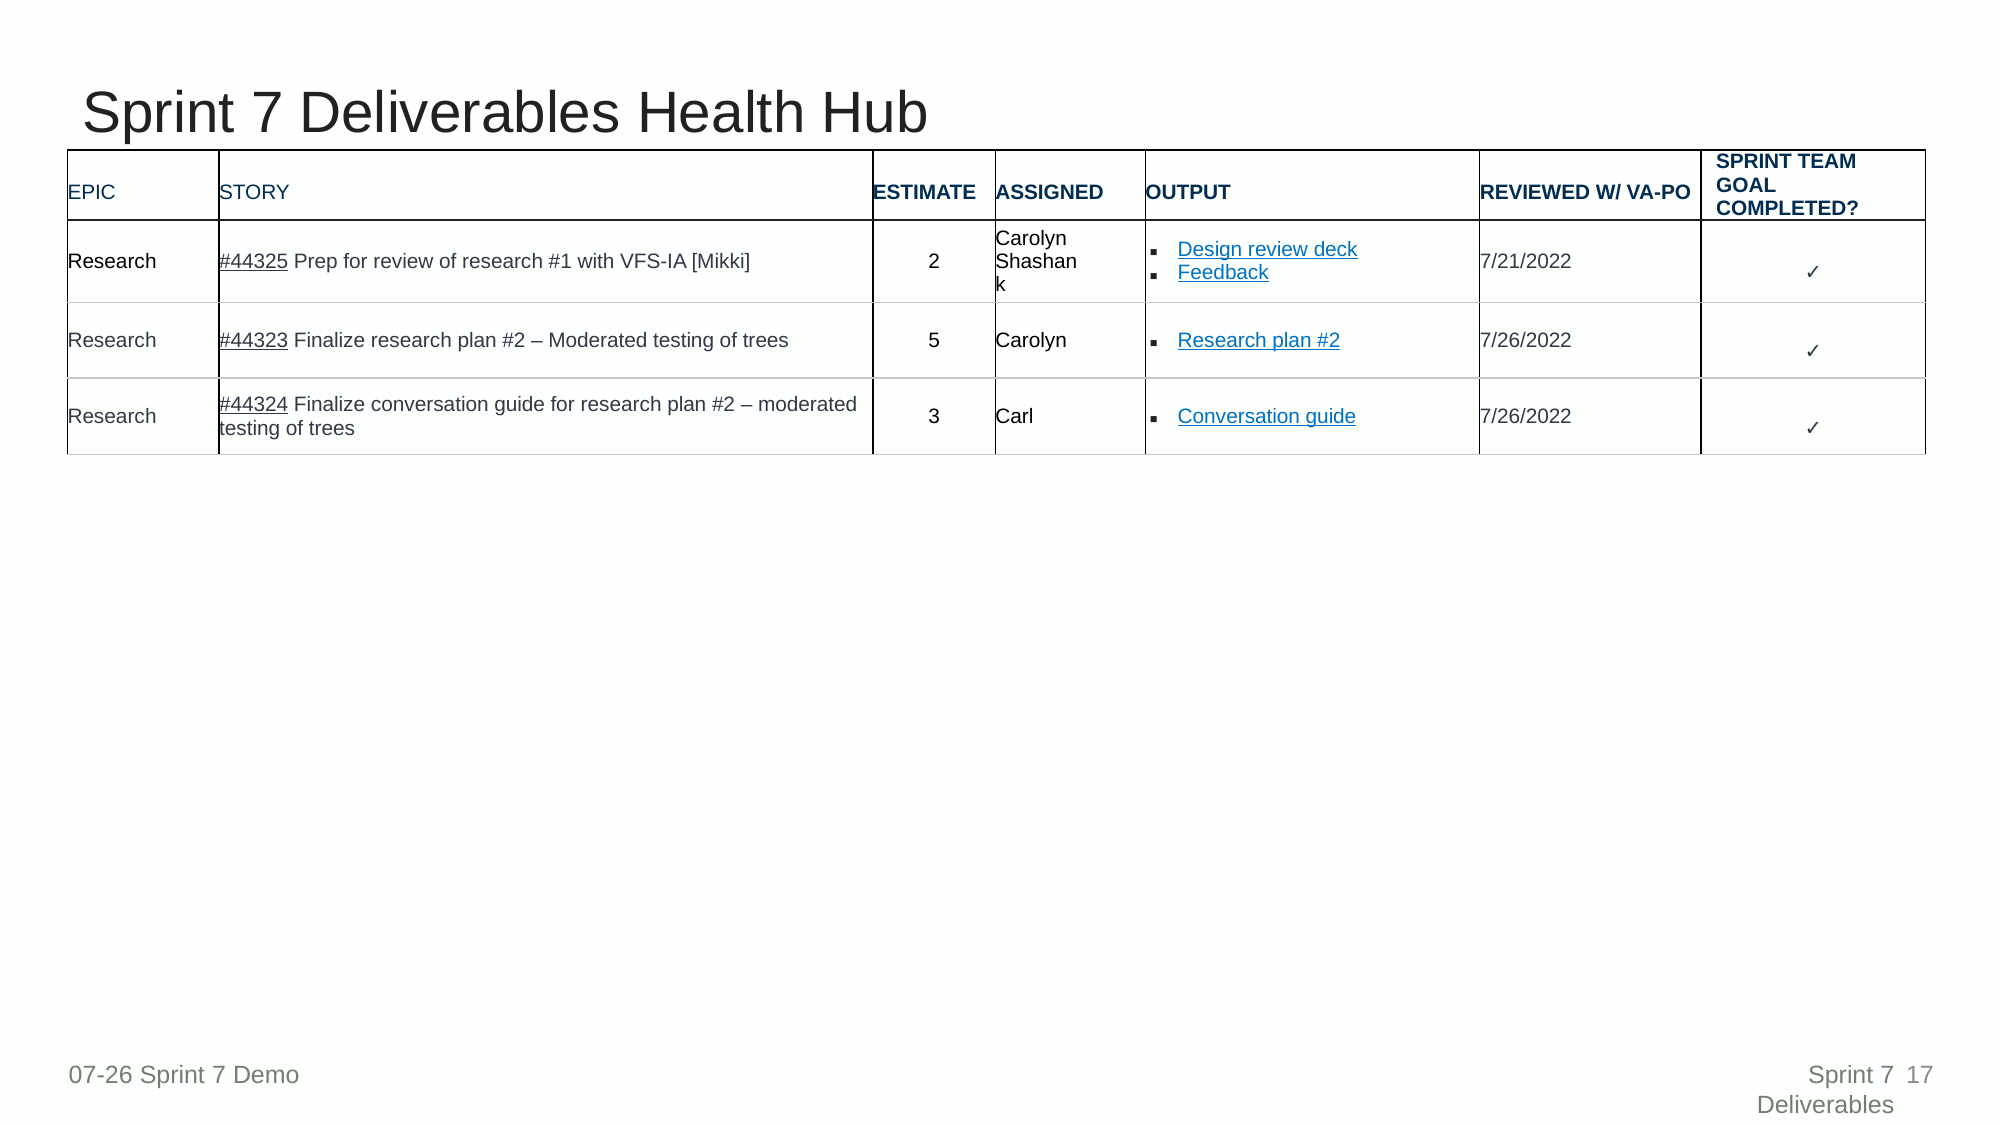

# Sprint 7 Deliverables Health Hub
| EPIC | STORY | ESTIMATE | ASSIGNED | OUTPUT | REVIEWED W/ VA-PO | SPRINT TEAM GOAL COMPLETED? |
| --- | --- | --- | --- | --- | --- | --- |
| Research | #44325 Prep for review of research #1 with VFS-IA [Mikki] | 2 | Carolyn Shashank | Design review deck Feedback | 7/21/2022 | ✓ |
| Research | #44323 Finalize research plan #2 – Moderated testing of trees | 5 | Carolyn | Research plan #2 | 7/26/2022 | ✓ |
| Research | #44324 Finalize conversation guide for research plan #2 – moderated testing of trees | 3 | Carl | Conversation guide | 7/26/2022 | ✓ |
17
07-26 Sprint 7 Demo
Sprint 7 Deliverables